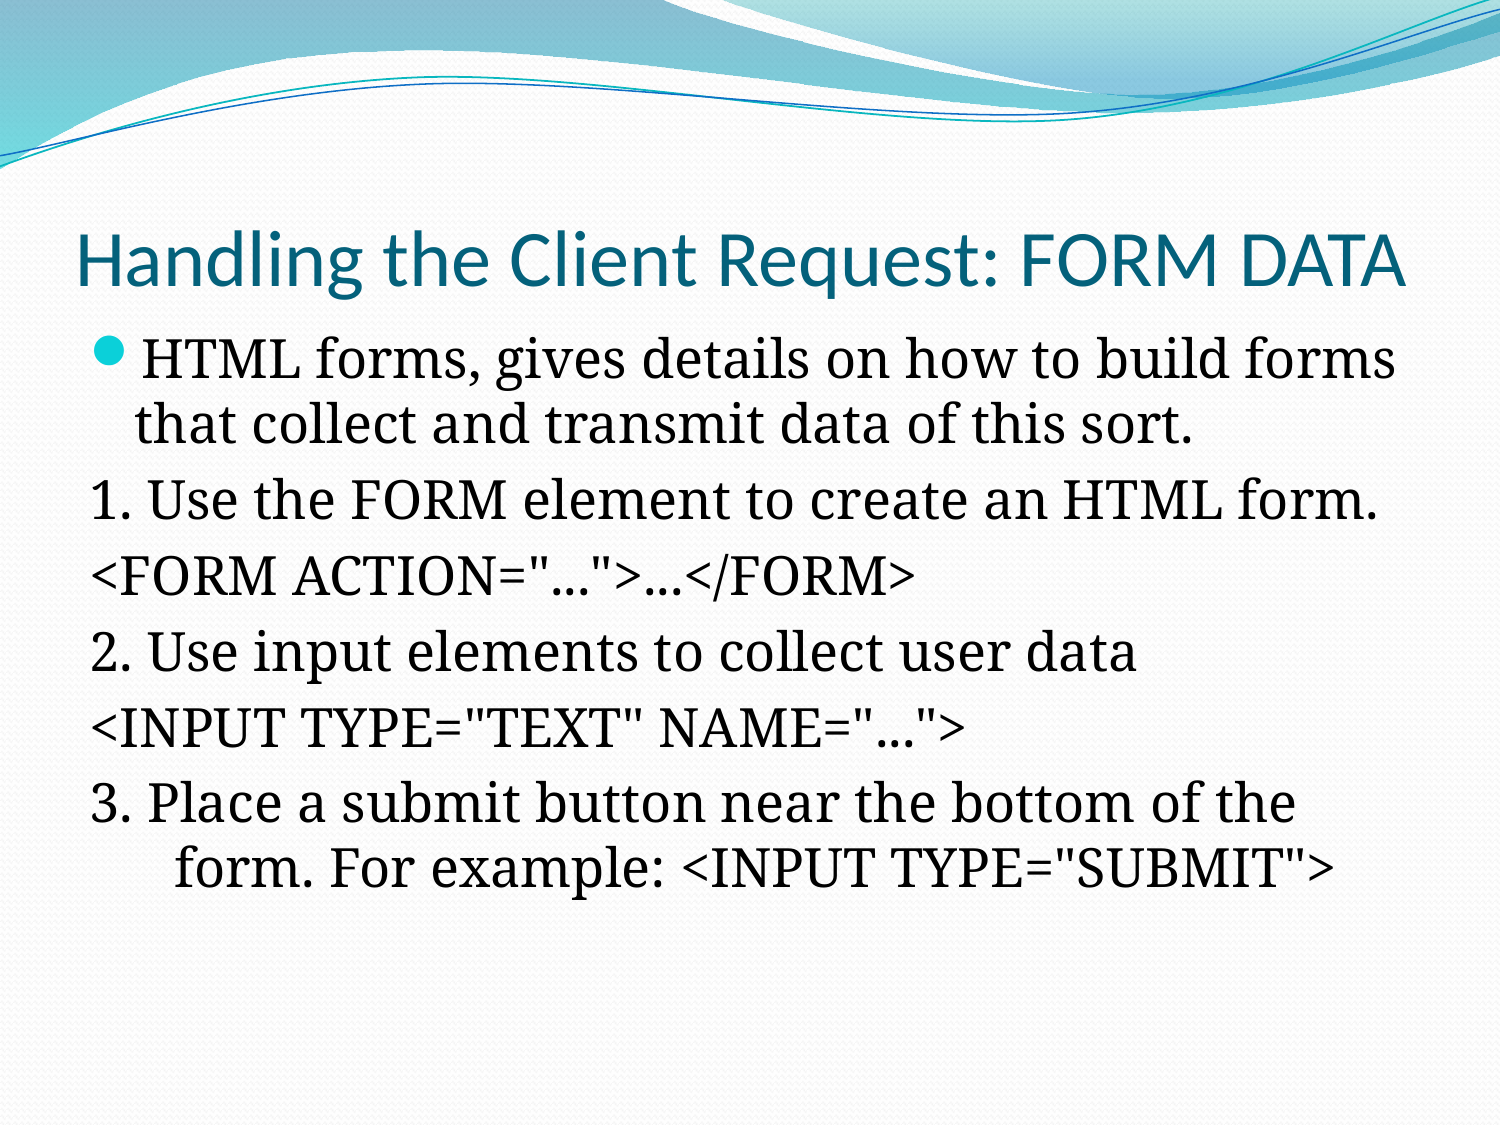

# Handling the Client Request: FORM DATA
HTML forms, gives details on how to build forms that collect and transmit data of this sort.
1. Use the FORM element to create an HTML form.
<FORM ACTION="...">...</FORM>
2. Use input elements to collect user data
<INPUT TYPE="TEXT" NAME="...">
3. Place a submit button near the bottom of the form. For example: <INPUT TYPE="SUBMIT">